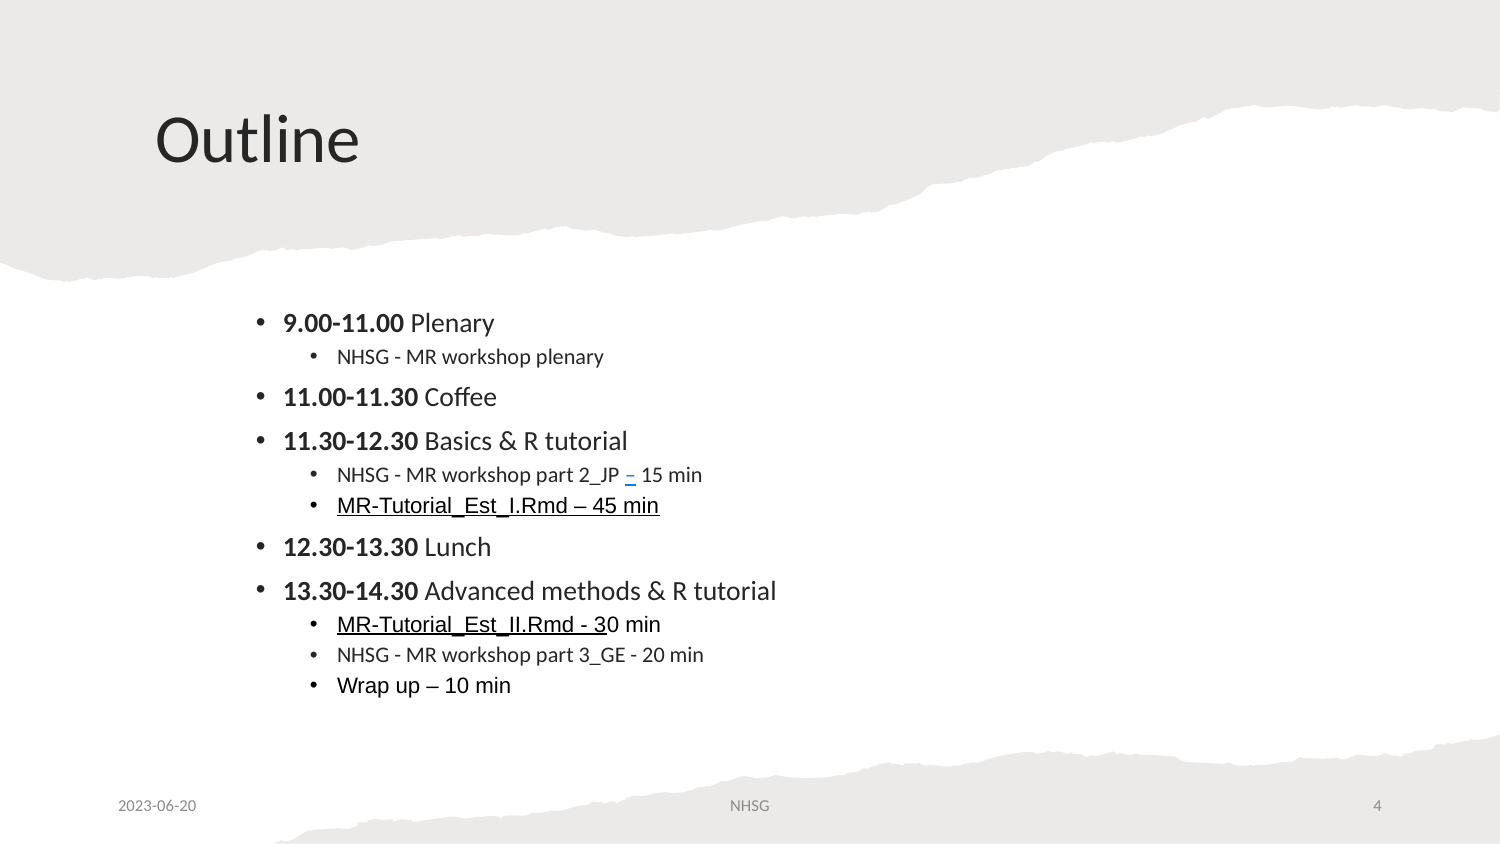

# Outline
9.00-11.00 Plenary
NHSG - MR workshop plenary
11.00-11.30 Coffee
11.30-12.30 Basics & R tutorial
NHSG - MR workshop part 2_JP – 15 min
MR-Tutorial_Est_I.Rmd – 45 min
12.30-13.30 Lunch
13.30-14.30 Advanced methods & R tutorial
MR-Tutorial_Est_II.Rmd - 30 min
NHSG - MR workshop part 3_GE - 20 min
Wrap up – 10 min

2023-06-20
NHSG
4